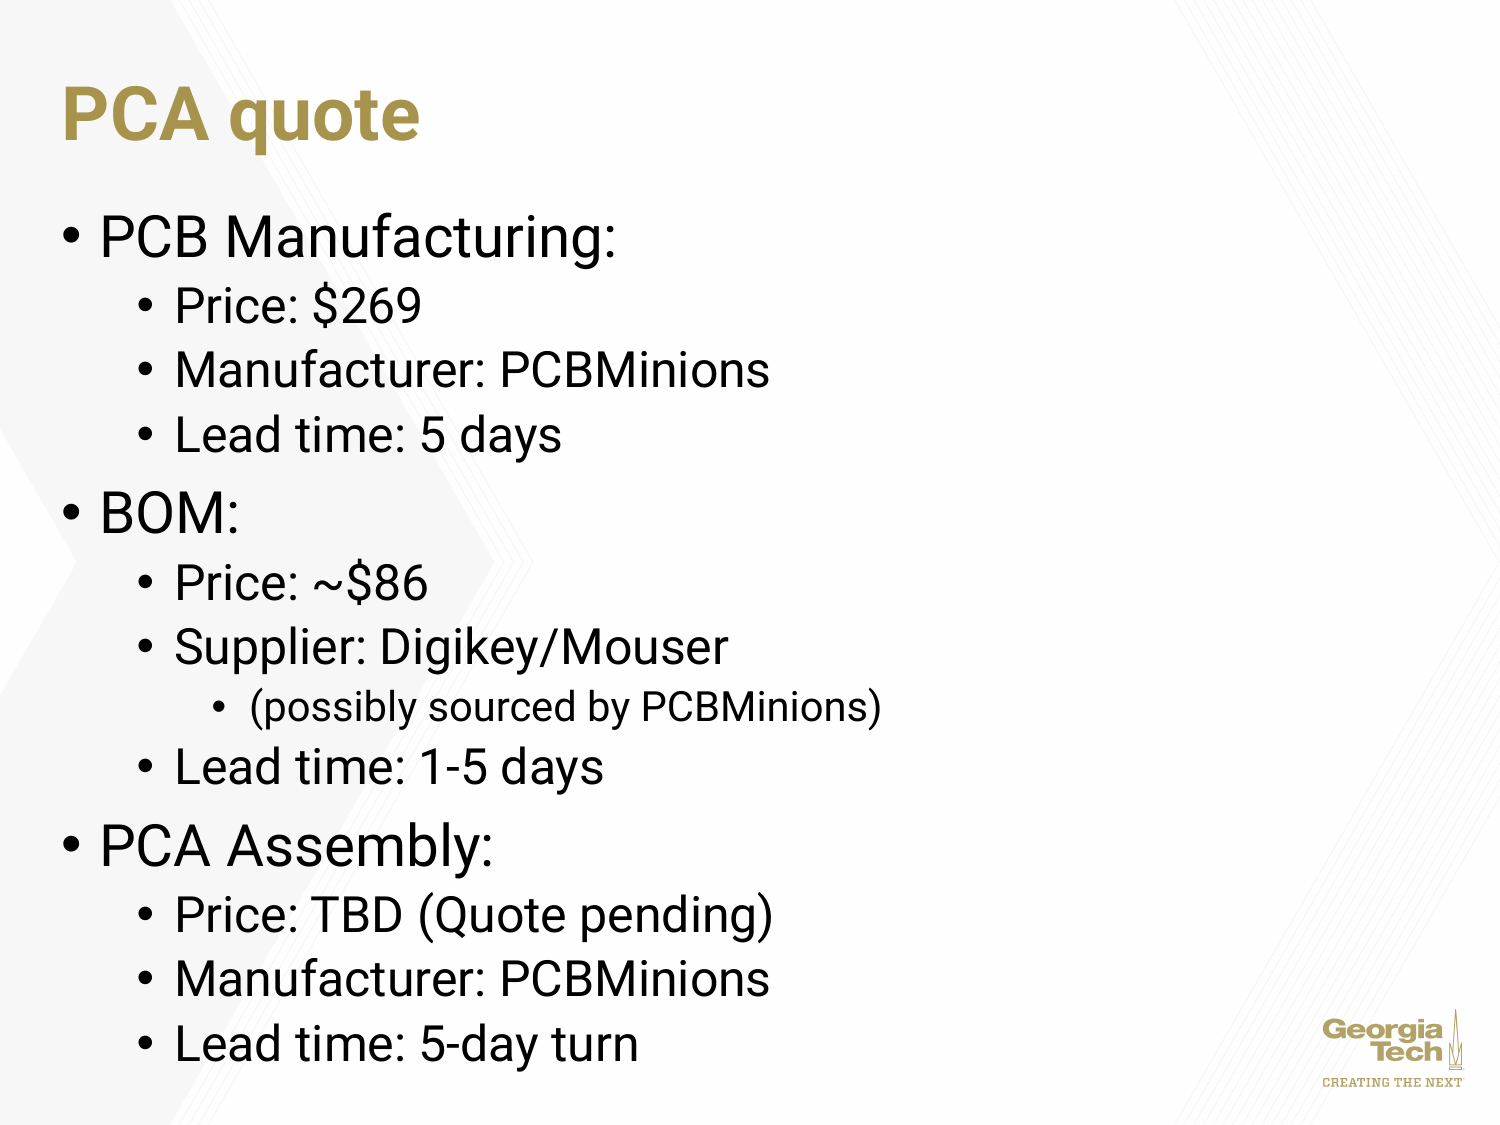

# PCA quote
PCB Manufacturing:
Price: $269
Manufacturer: PCBMinions
Lead time: 5 days
BOM:
Price: ~$86
Supplier: Digikey/Mouser
(possibly sourced by PCBMinions)
Lead time: 1-5 days
PCA Assembly:
Price: TBD (Quote pending)
Manufacturer: PCBMinions
Lead time: 5-day turn